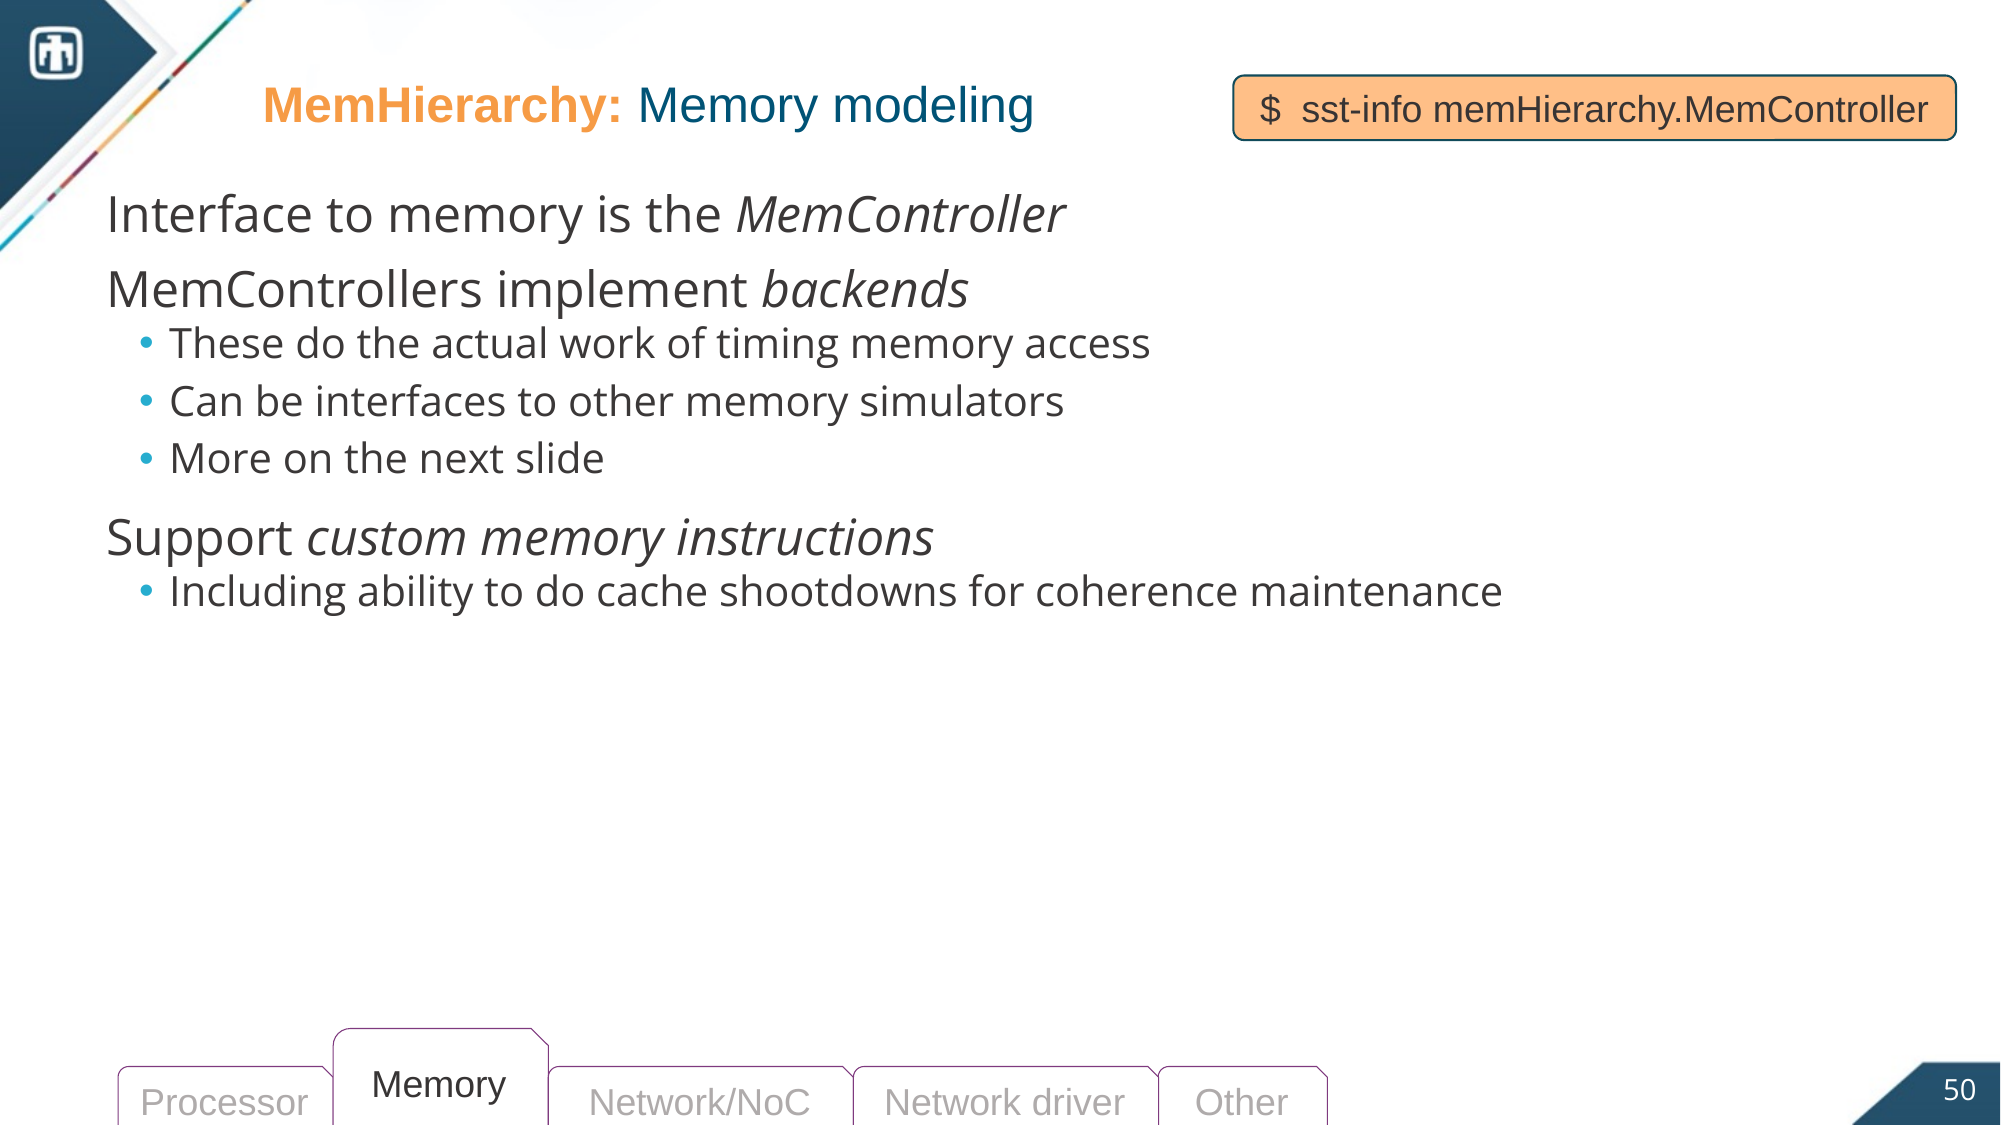

# MemHierarchy: Memory modeling
$  sst-info memHierarchy.MemController
Interface to memory is the MemController
MemControllers implement backends
These do the actual work of timing memory access
Can be interfaces to other memory simulators
More on the next slide
Support custom memory instructions
Including ability to do cache shootdowns for coherence maintenance
Memory
50
Processor
Network/NoC
Network driver
Other